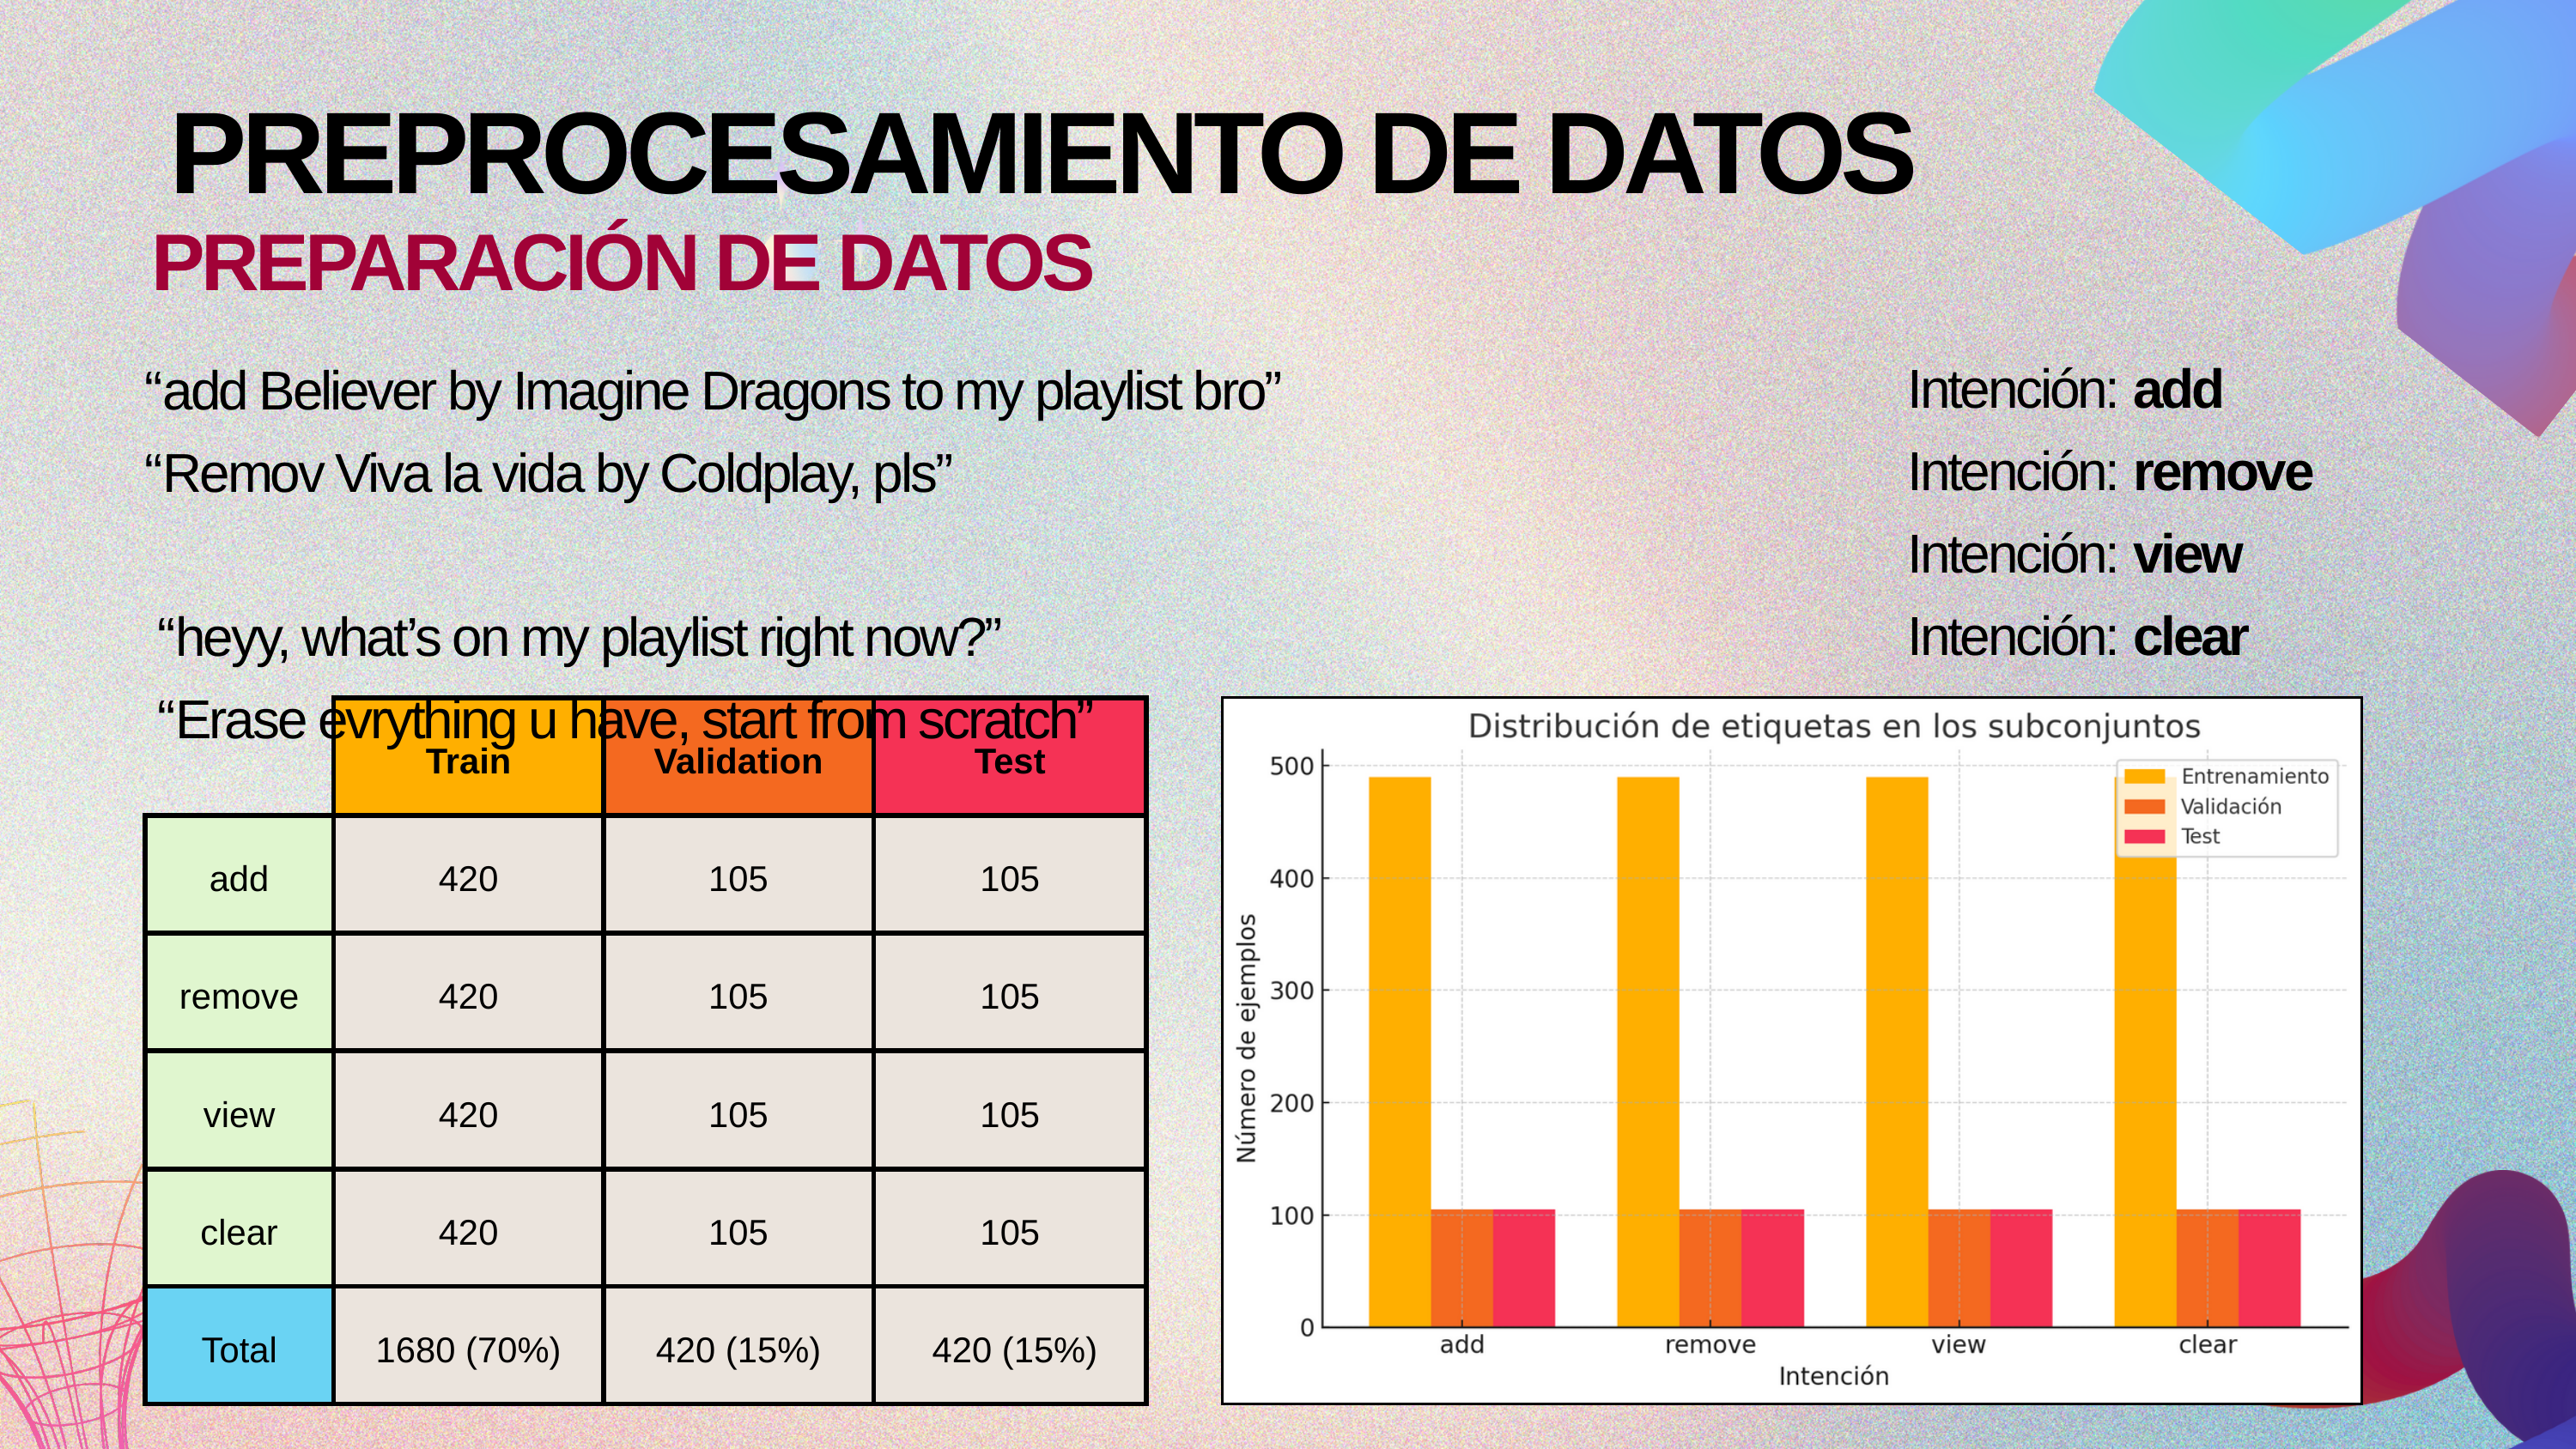

PREPROCESAMIENTO DE DATOS

PREPARACIÓN DE DATOS
Intención: add
Intención: remove
Intención: view
Intención: clear
“add Believer by Imagine Dragons to my playlist bro”
“Remov Viva la vida by Coldplay, pls”
 “heyy, what’s on my playlist right now?”
 “Erase evrything u have, start from scratch”
|  | Train | Validation | Test |
| --- | --- | --- | --- |
| add | 420 | 105 | 105 |
| remove | 420 | 105 | 105 |
| view | 420 | 105 | 105 |
| clear | 420 | 105 | 105 |
| Total | 1680 (70%) | 420 (15%) | 420 (15%) |